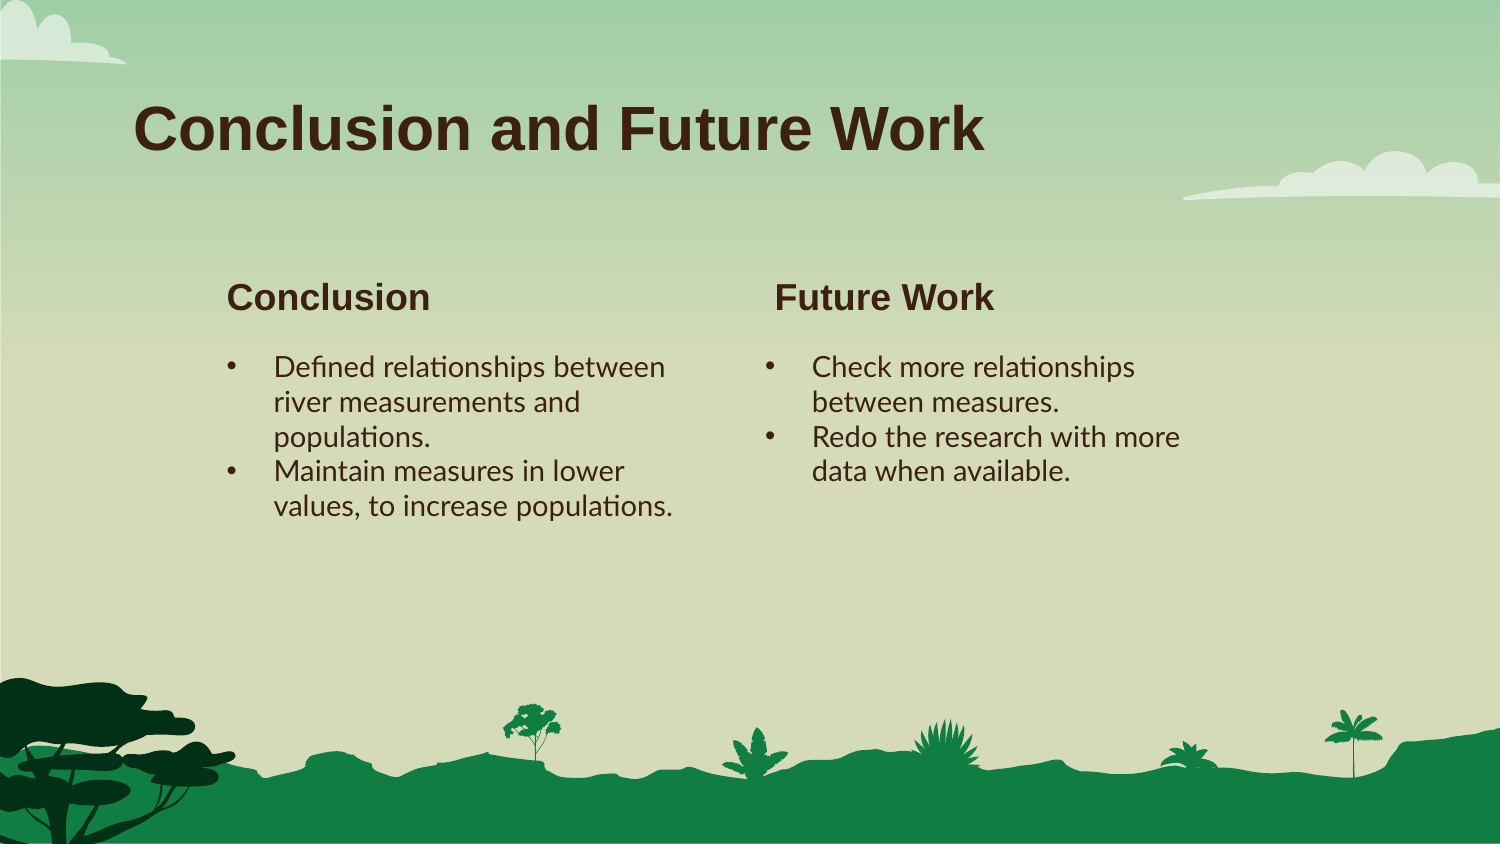

# Conclusion and Future Work
Conclusion
Future Work
Defined relationships between river measurements and populations.
Maintain measures in lower values, to increase populations.
Check more relationships between measures.
Redo the research with more data when available.